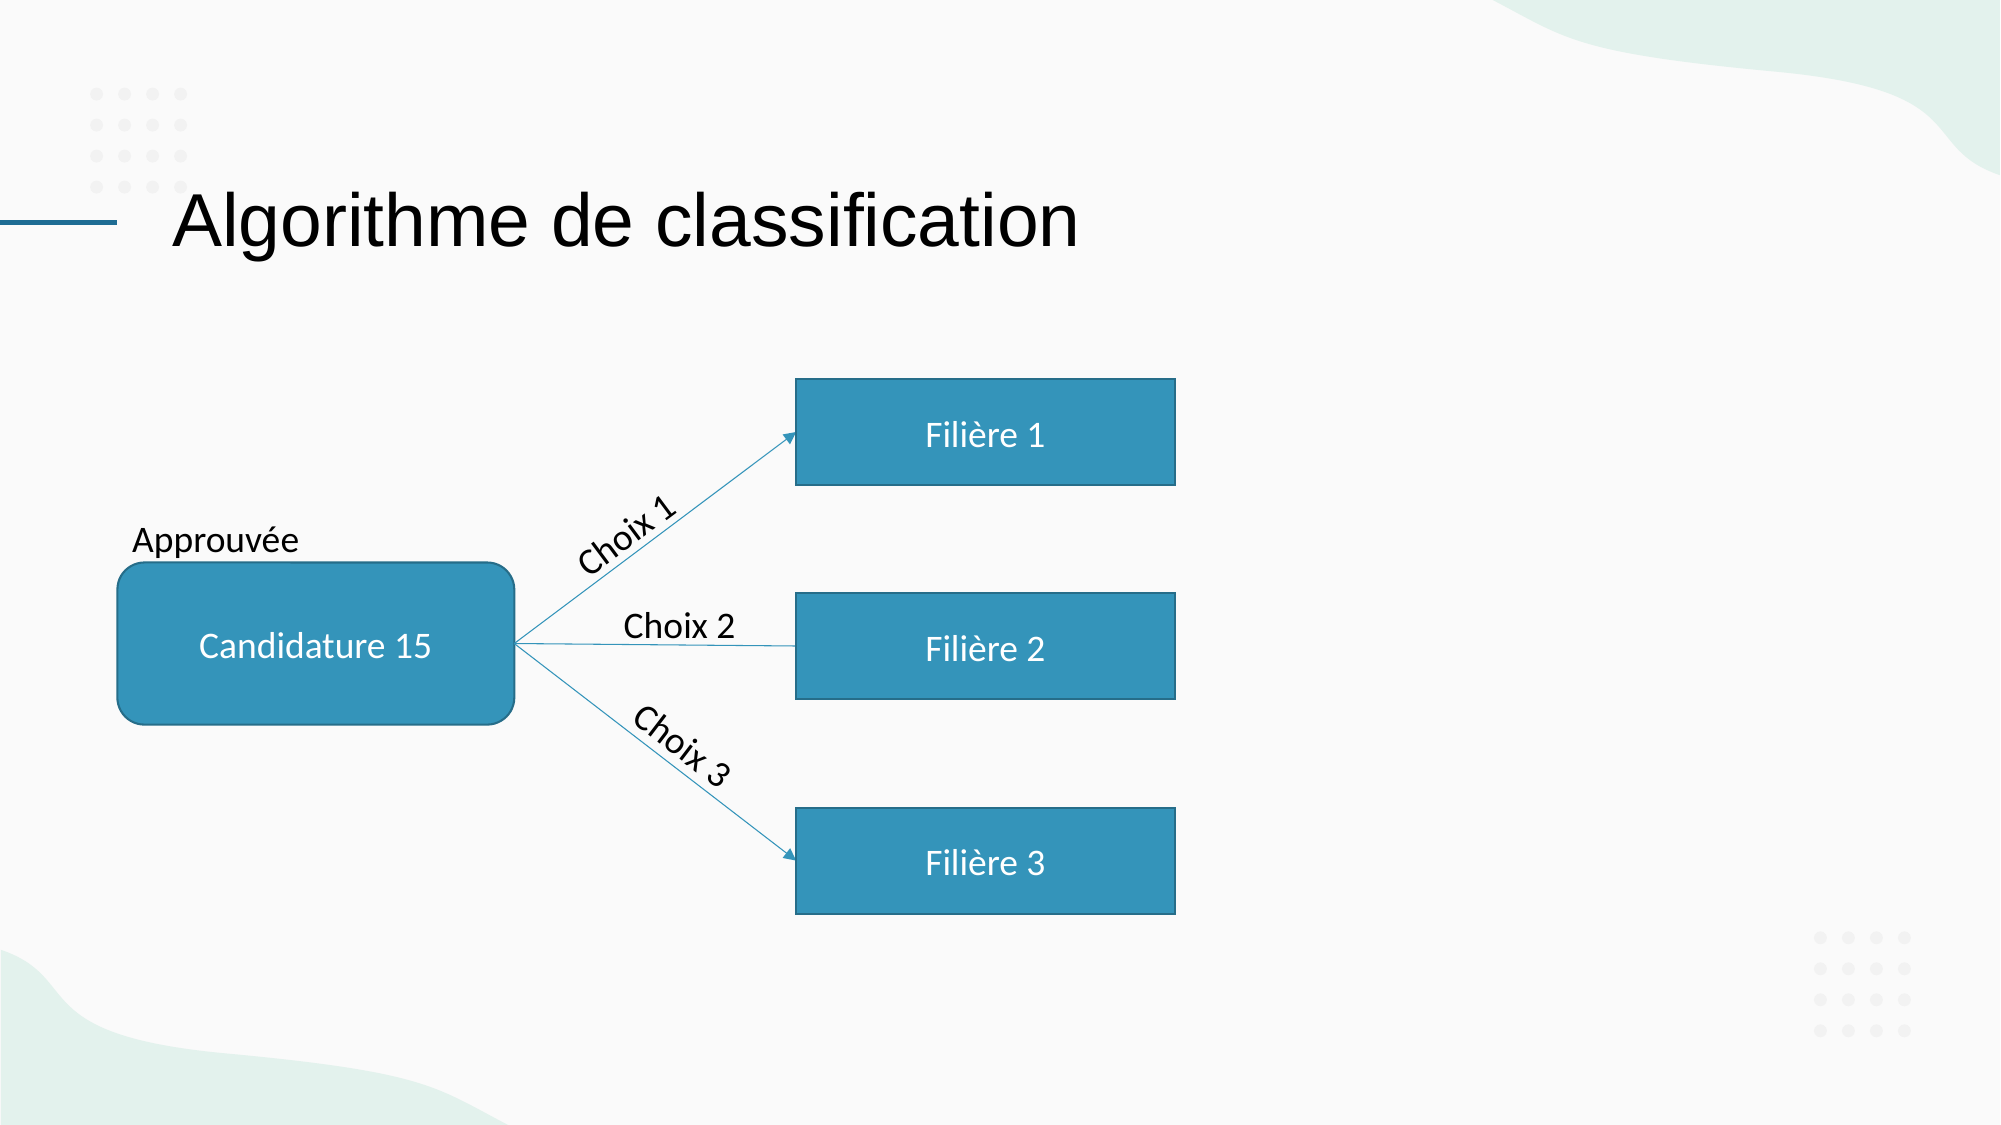

Algorithme de classification
Filière 1
Choix 1
Approuvée
Candidature 15
Choix 2
Filière 2
Choix 3
Filière 3